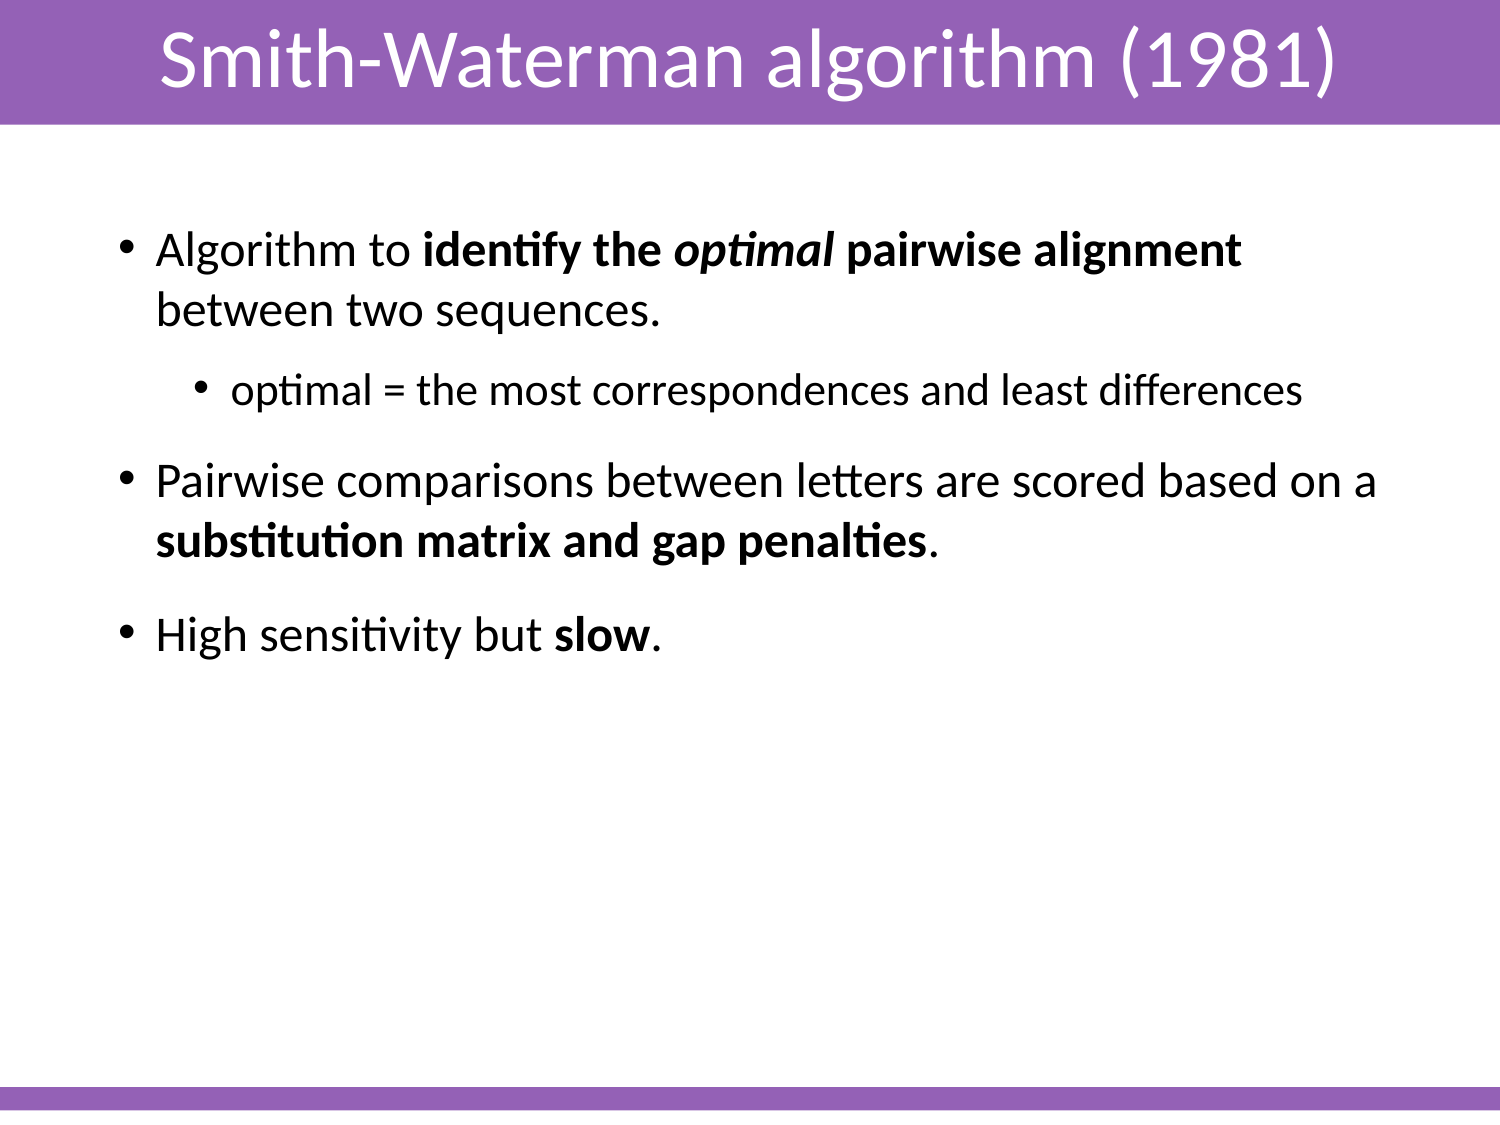

Smith-Waterman algorithm (1981)
Algorithm to identify the optimal pairwise alignment between two sequences.
optimal = the most correspondences and least differences
Pairwise comparisons between letters are scored based on a substitution matrix and gap penalties.
High sensitivity but slow.